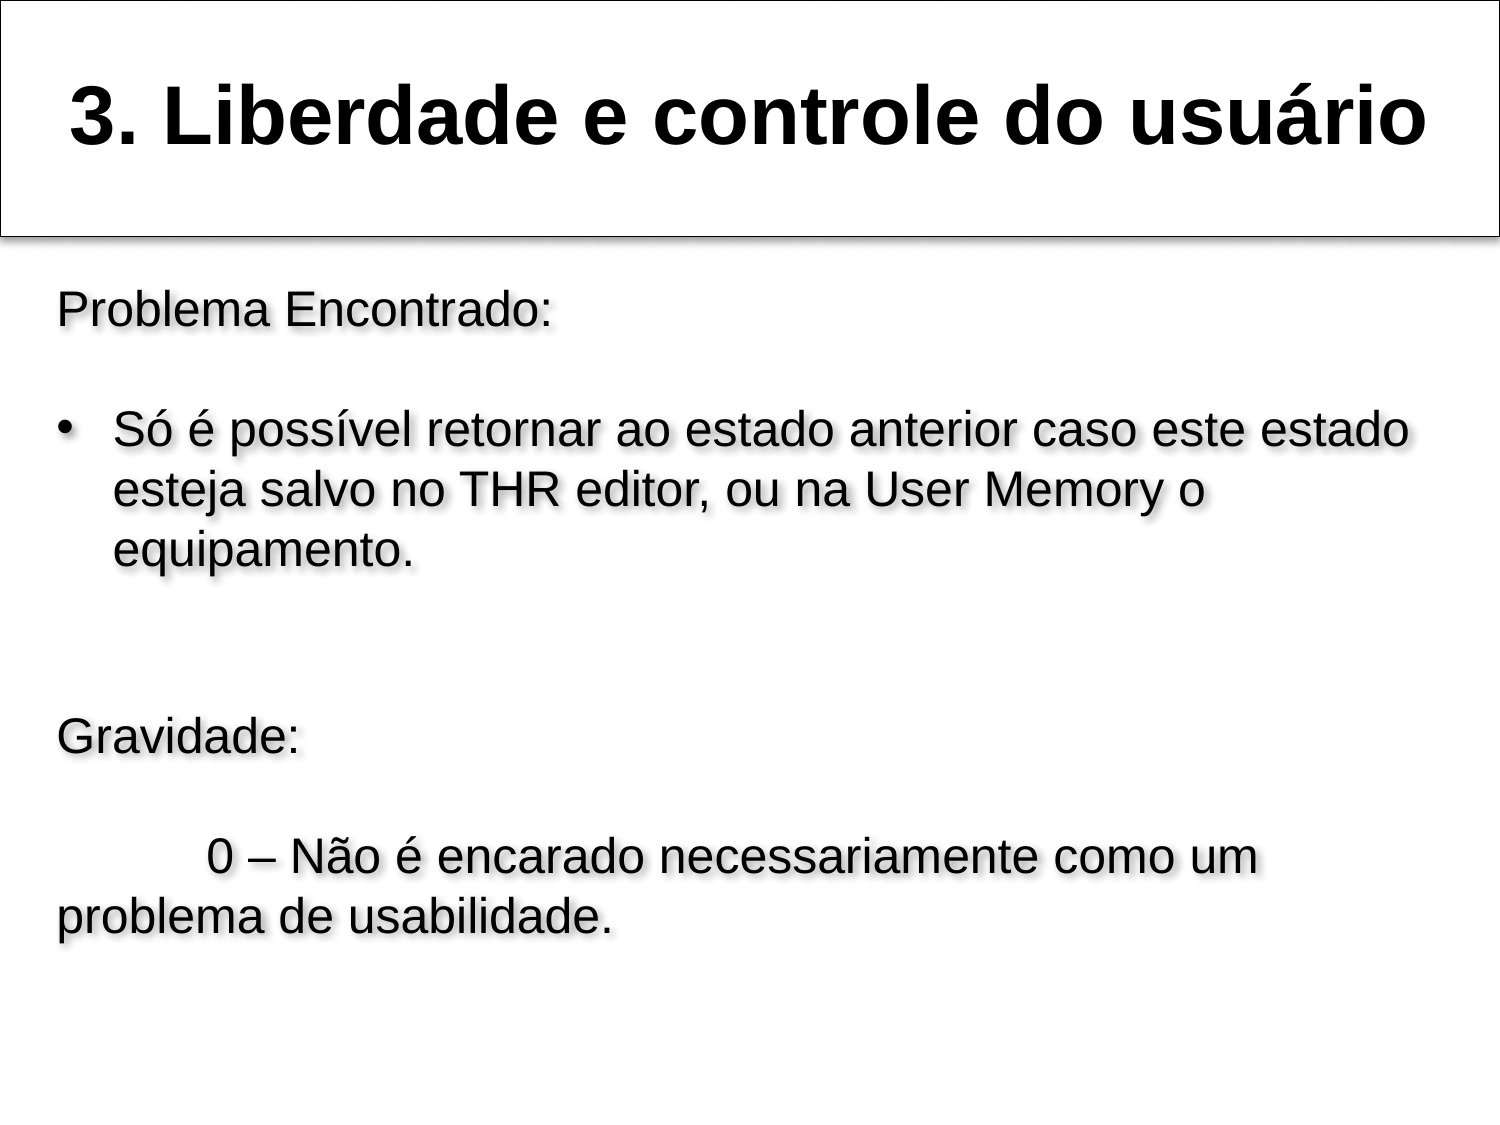

# 3. Liberdade e controle do usuário
Problema Encontrado:

Só é possível retornar ao estado anterior caso este estado esteja salvo no THR editor, ou na User Memory o equipamento.

Gravidade:

	0 – Não é encarado necessariamente como um problema de usabilidade.